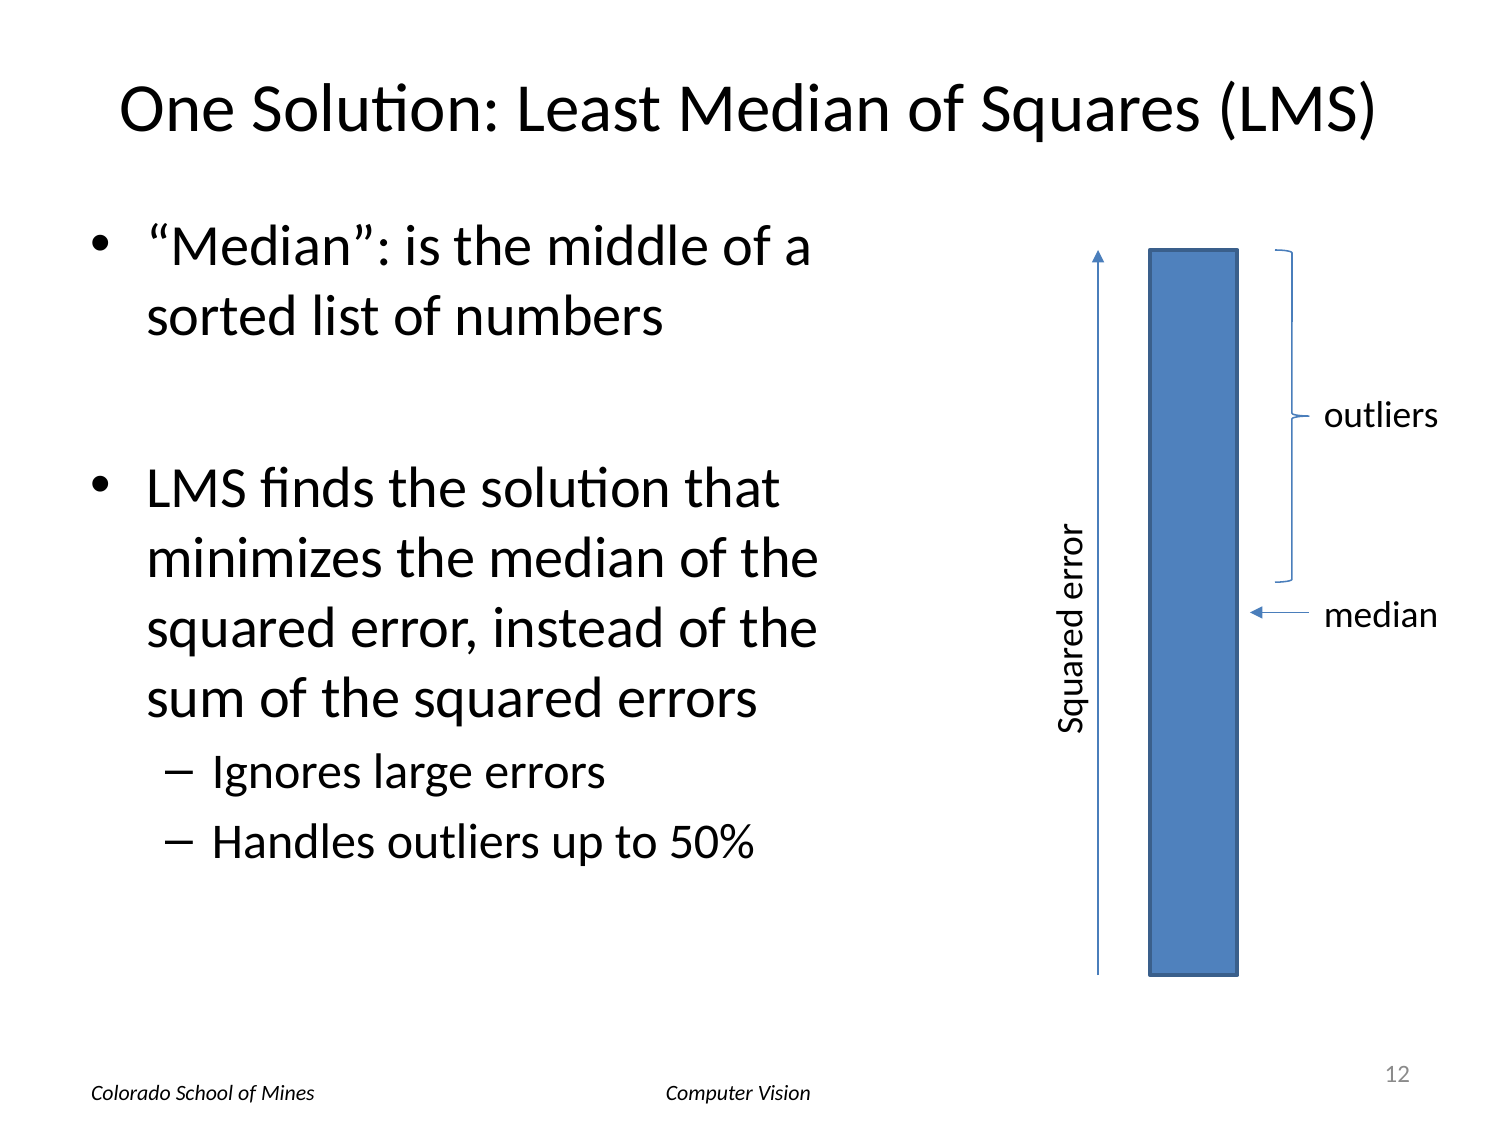

# One Solution: Least Median of Squares (LMS)
“Median”: is the middle of a sorted list of numbers

LMS finds the solution that minimizes the median of the squared error, instead of the sum of the squared errors
Ignores large errors
Handles outliers up to 50%

outliers
Squared error
median
12